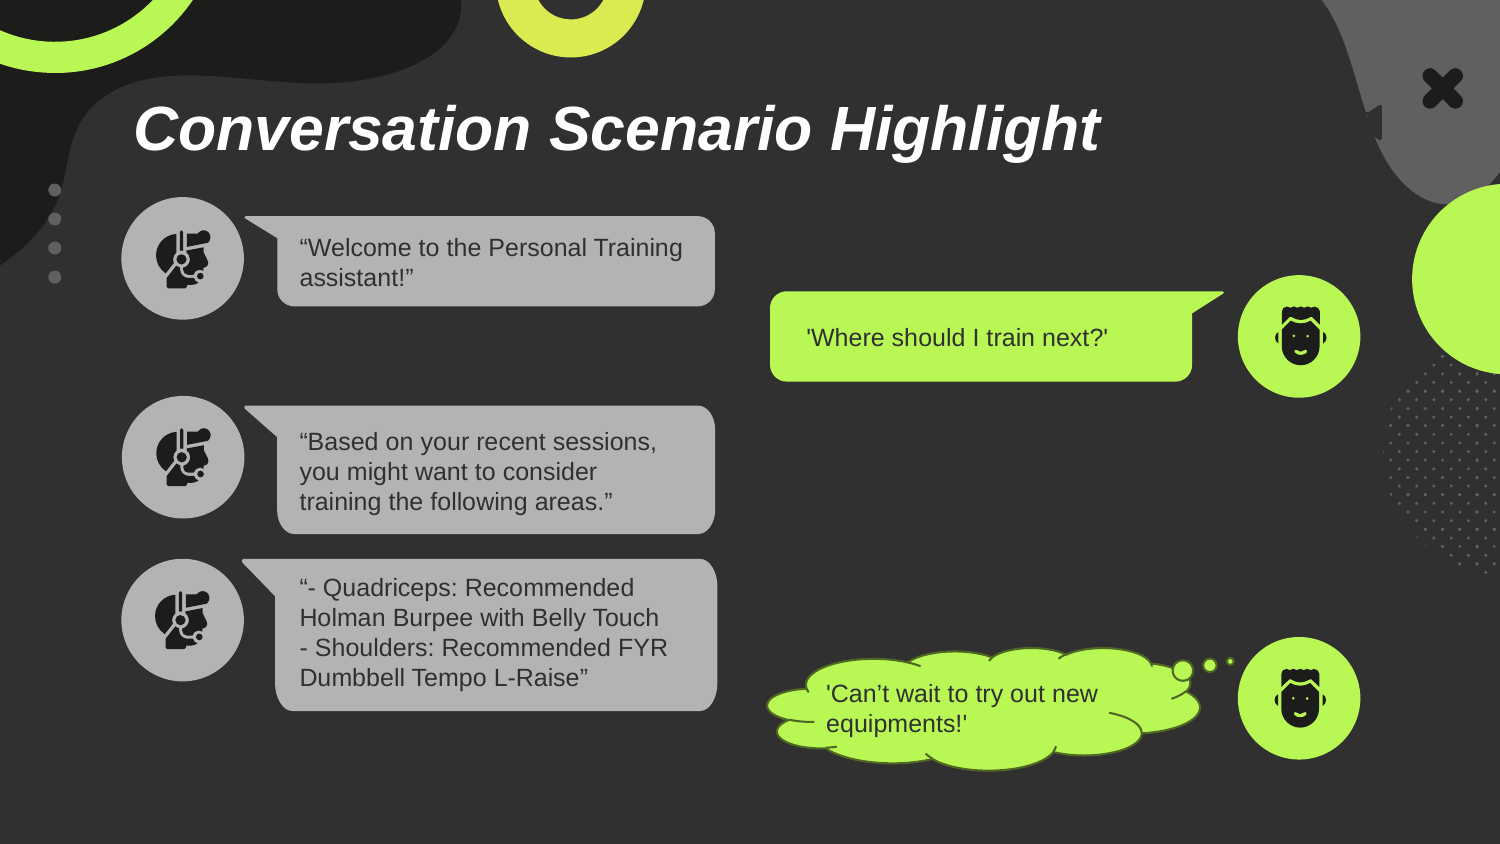

# ct overview
Conversation Scenario Highlight

“Welcome to the Personal Training assistant!”

'Where should I train next?'

“Based on your recent sessions, you might want to consider training the following areas.”

“- Quadriceps: Recommended Holman Burpee with Belly Touch
- Shoulders: Recommended FYR Dumbbell Tempo L-Raise”

'Can’t wait to try out new equipments!'